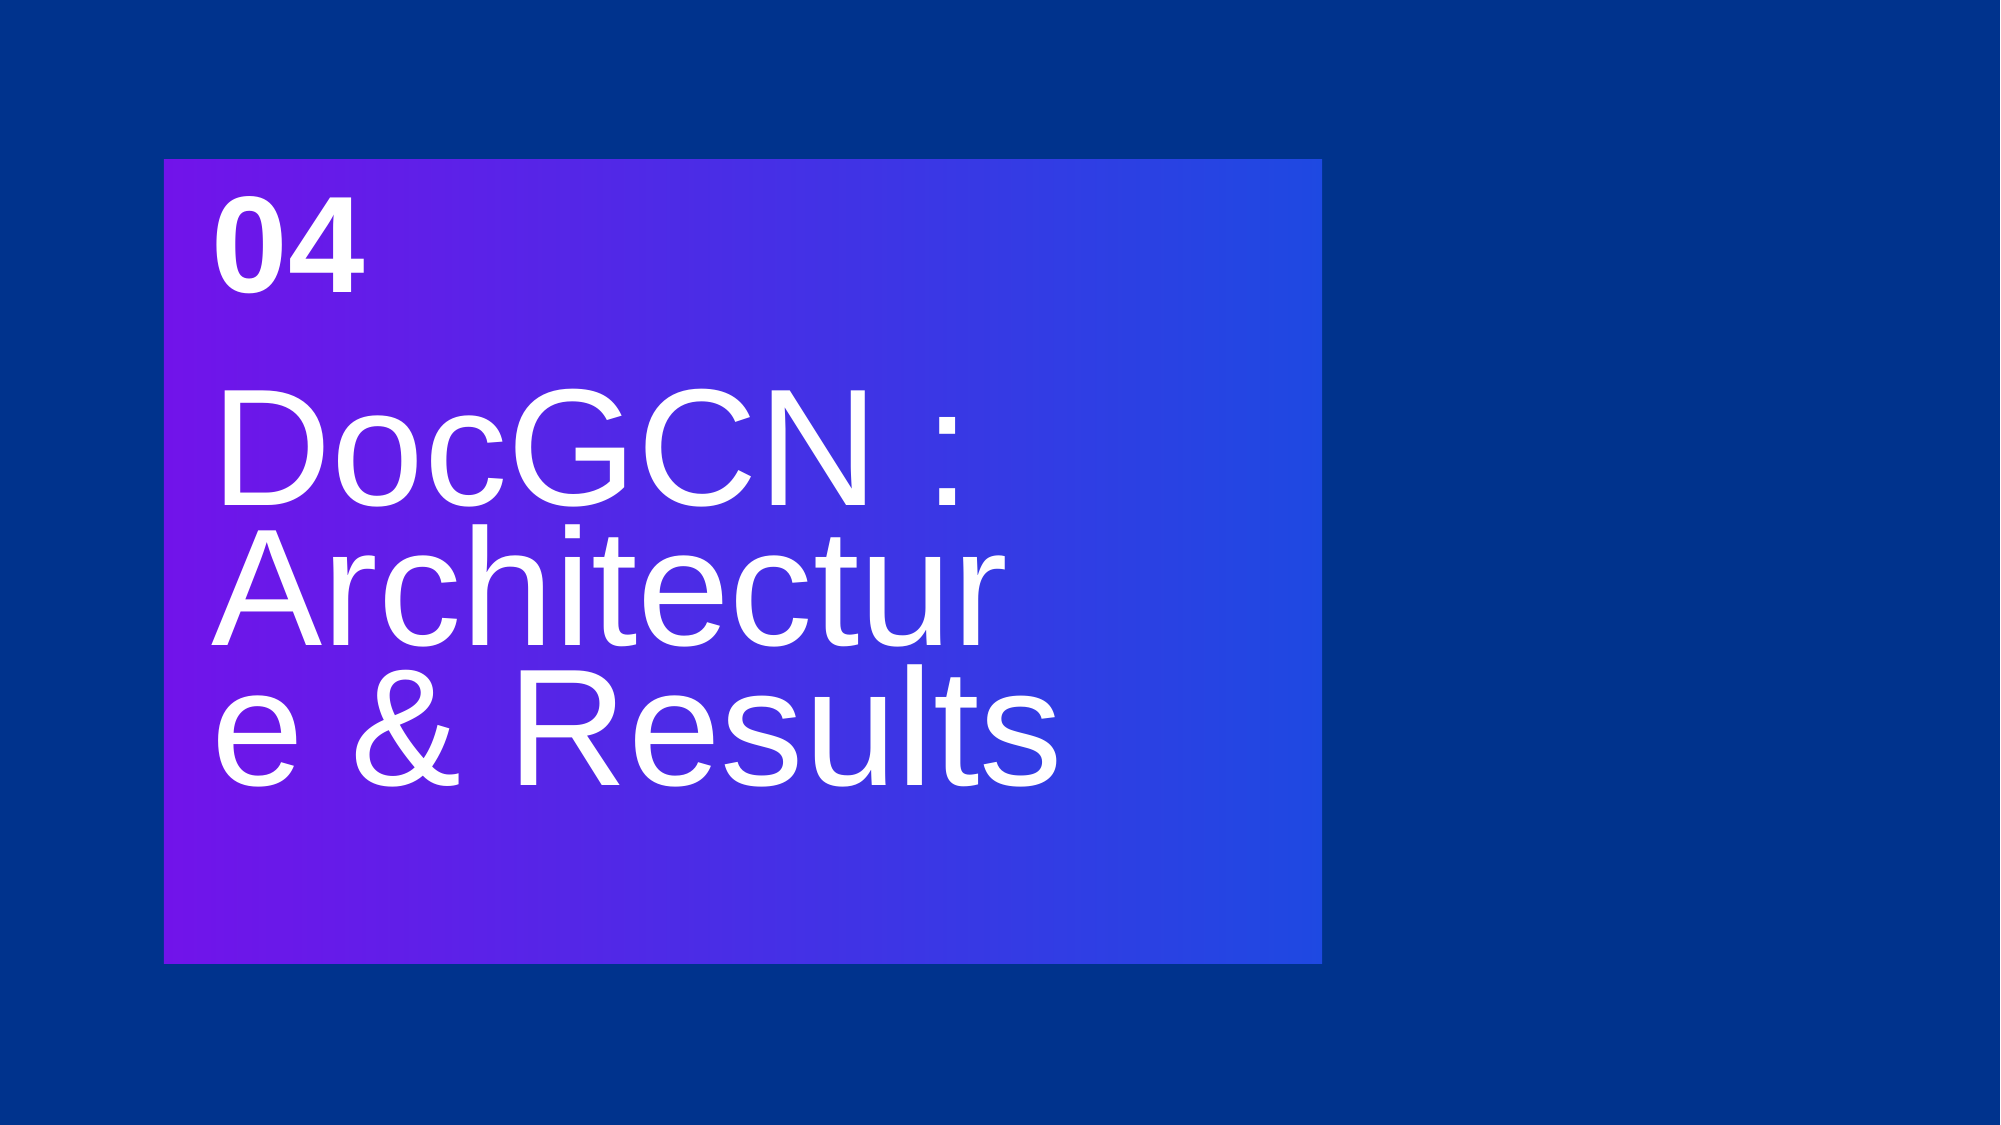

04
# DocGCN : Architecture & Results